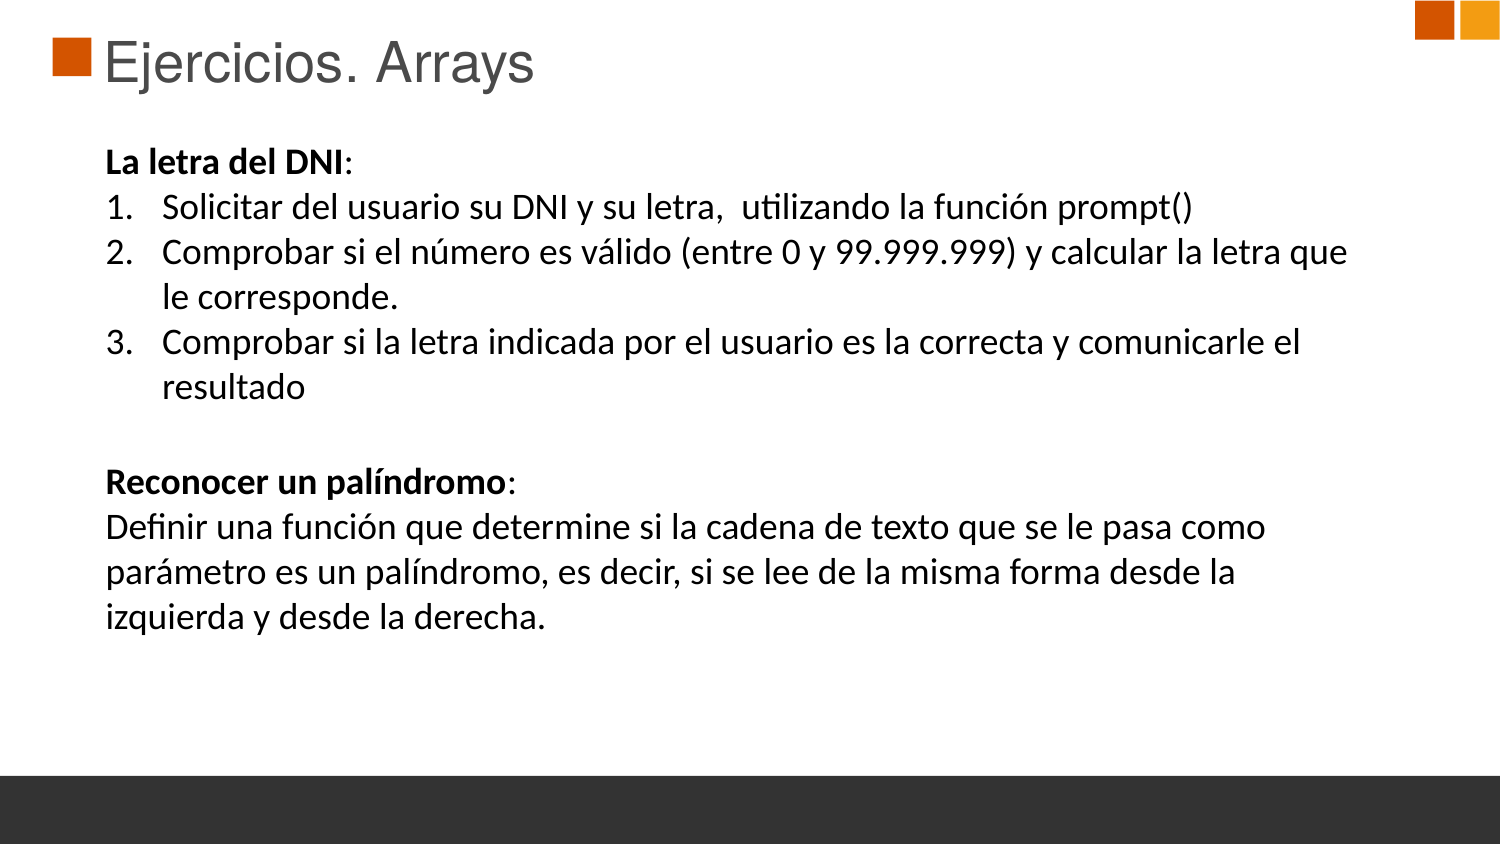

# Ejercicios. Arrays
La letra del DNI:
Solicitar del usuario su DNI y su letra,  utilizando la función prompt()
Comprobar si el número es válido (entre 0 y 99.999.999) y calcular la letra que le corresponde.
Comprobar si la letra indicada por el usuario es la correcta y comunicarle el resultado

Reconocer un palíndromo:
Definir una función que determine si la cadena de texto que se le pasa como parámetro es un palíndromo, es decir, si se lee de la misma forma desde la izquierda y desde la derecha.